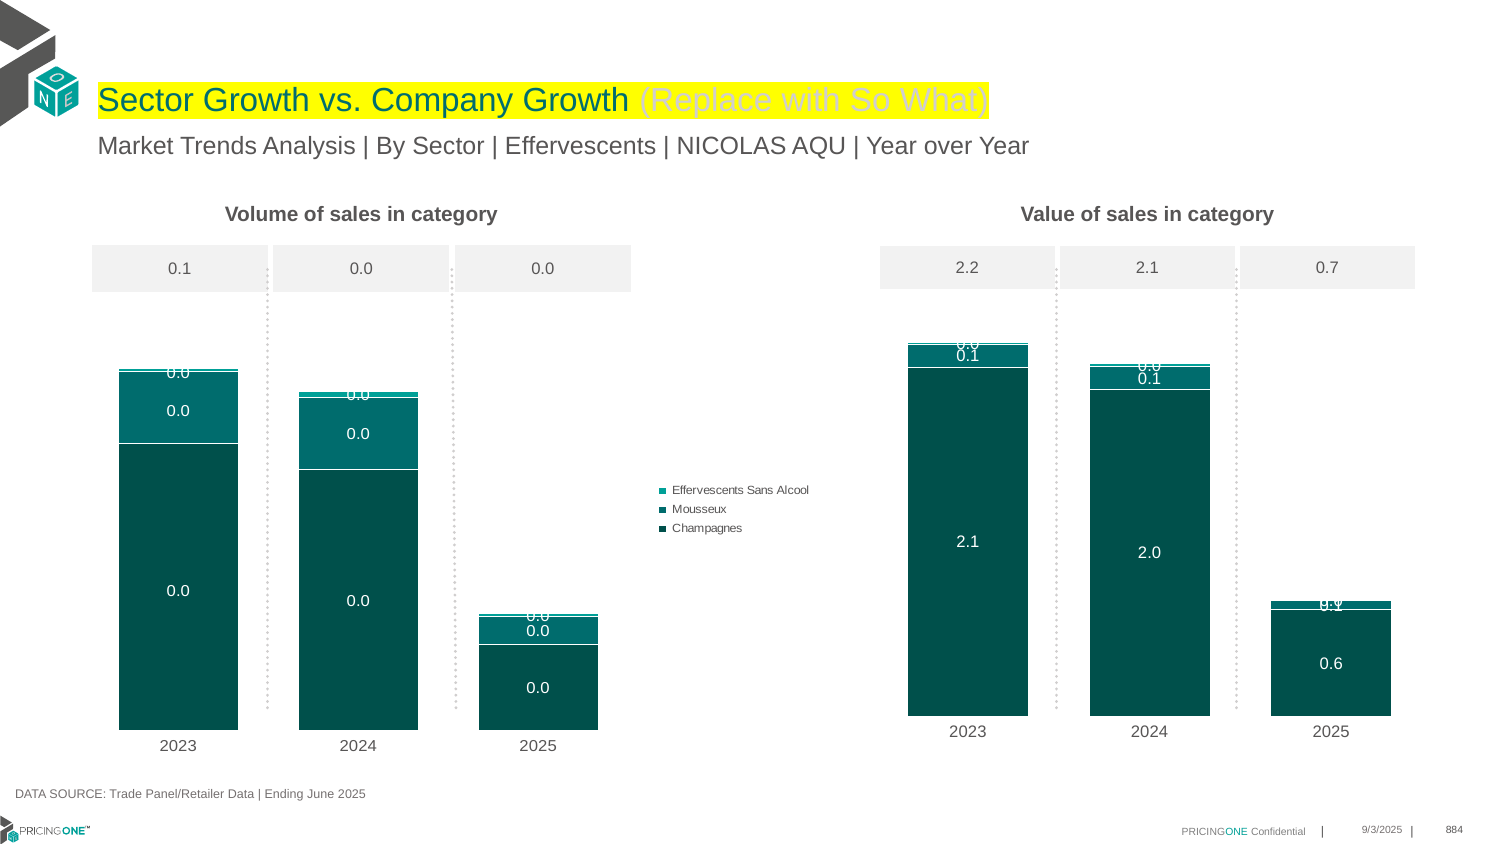

# Sector Growth vs. Company Growth (Replace with So What)
Market Trends Analysis | By Sector | Effervescents | NICOLAS AQU | Year over Year
| Value of sales in category |  |  |
| --- | --- | --- |
| 2.2 | 2.1 | 0.7 |
| Volume of sales in category |  |  |
| --- | --- | --- |
| 0.1 | 0.0 | 0.0 |

### Chart

| Category | Champagnes | Mousseux | Effervescents Sans Alcool |
|---|---|---|---|
| 2023 | 2.084113 | 0.136878 | 0.007006 |
| 2024 | 1.952494 | 0.133839 | 0.018206 |
| 2025 | 0.633682 | 0.053466 | 0.010275 |

### Chart

| Category | Champagnes | Mousseux | Effervescents Sans Alcool |
|---|---|---|---|
| 2023 | 0.039695 | 0.010036 | 0.000423 |
| 2024 | 0.03615 | 0.00991 | 0.000897 |
| 2025 | 0.011899 | 0.003861 | 0.000478 |
DATA SOURCE: Trade Panel/Retailer Data | Ending June 2025

9/3/2025
884